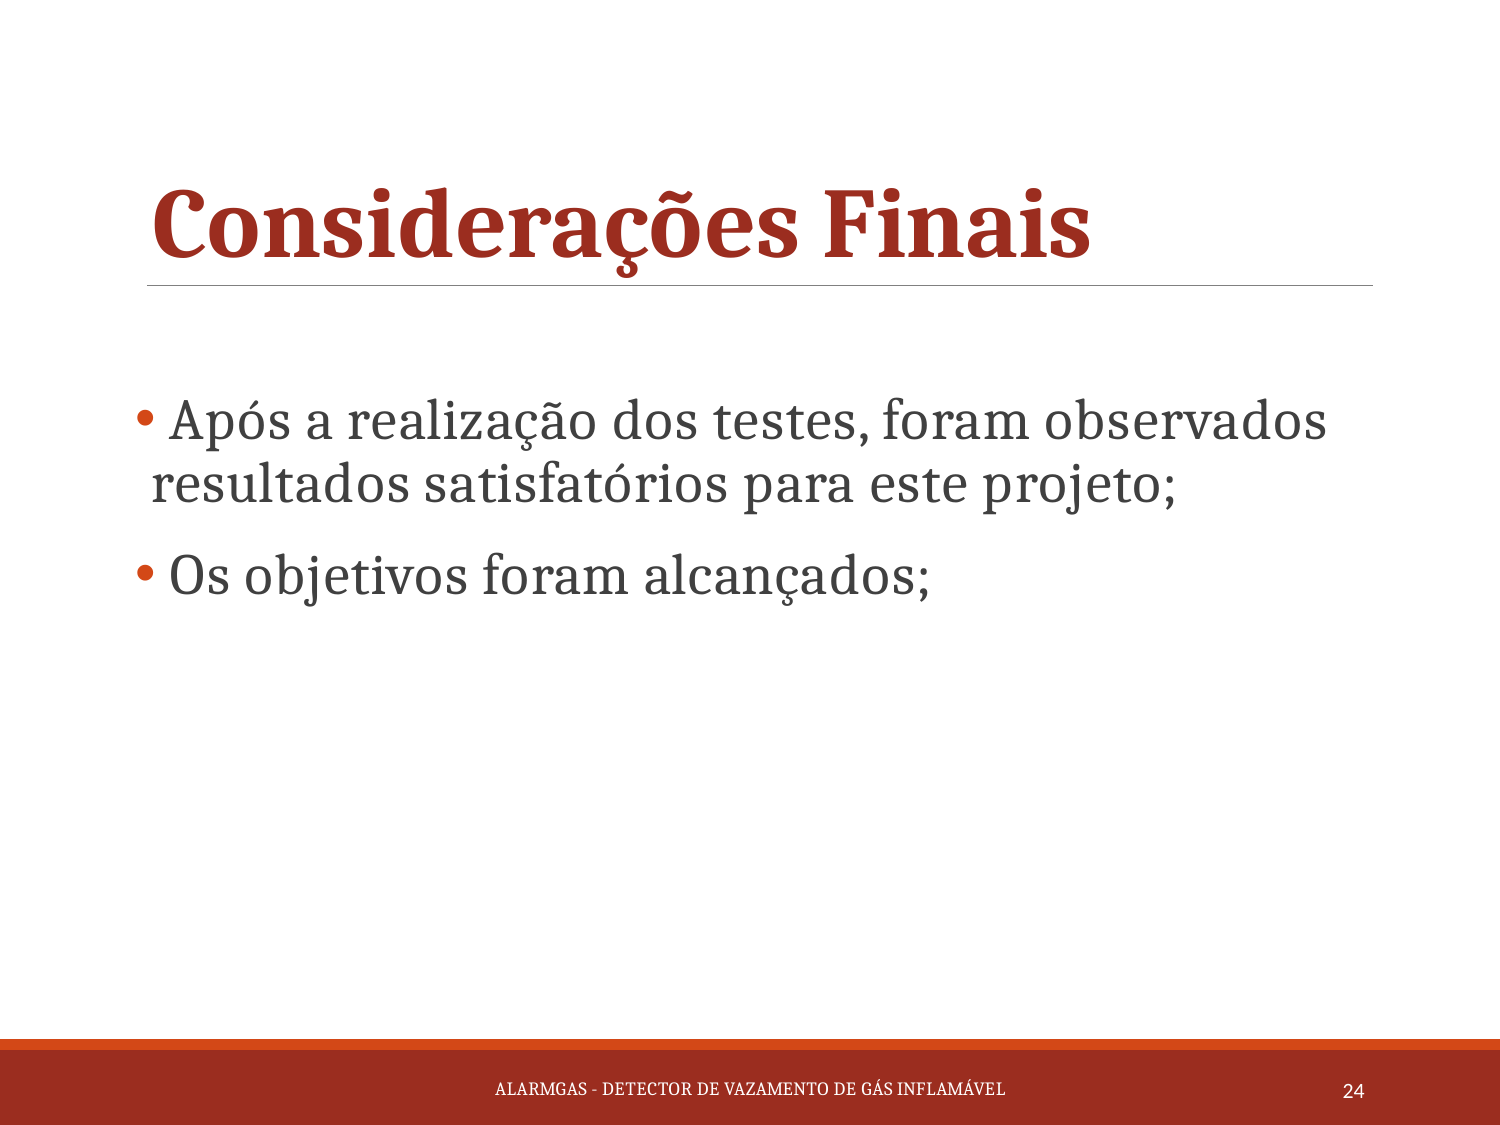

# Considerações Finais

 Após a realização dos testes, foram observados resultados satisfatórios para este projeto;
 Os objetivos foram alcançados;

AlarmGAs - Detector de vazamento de gás inflamável
24